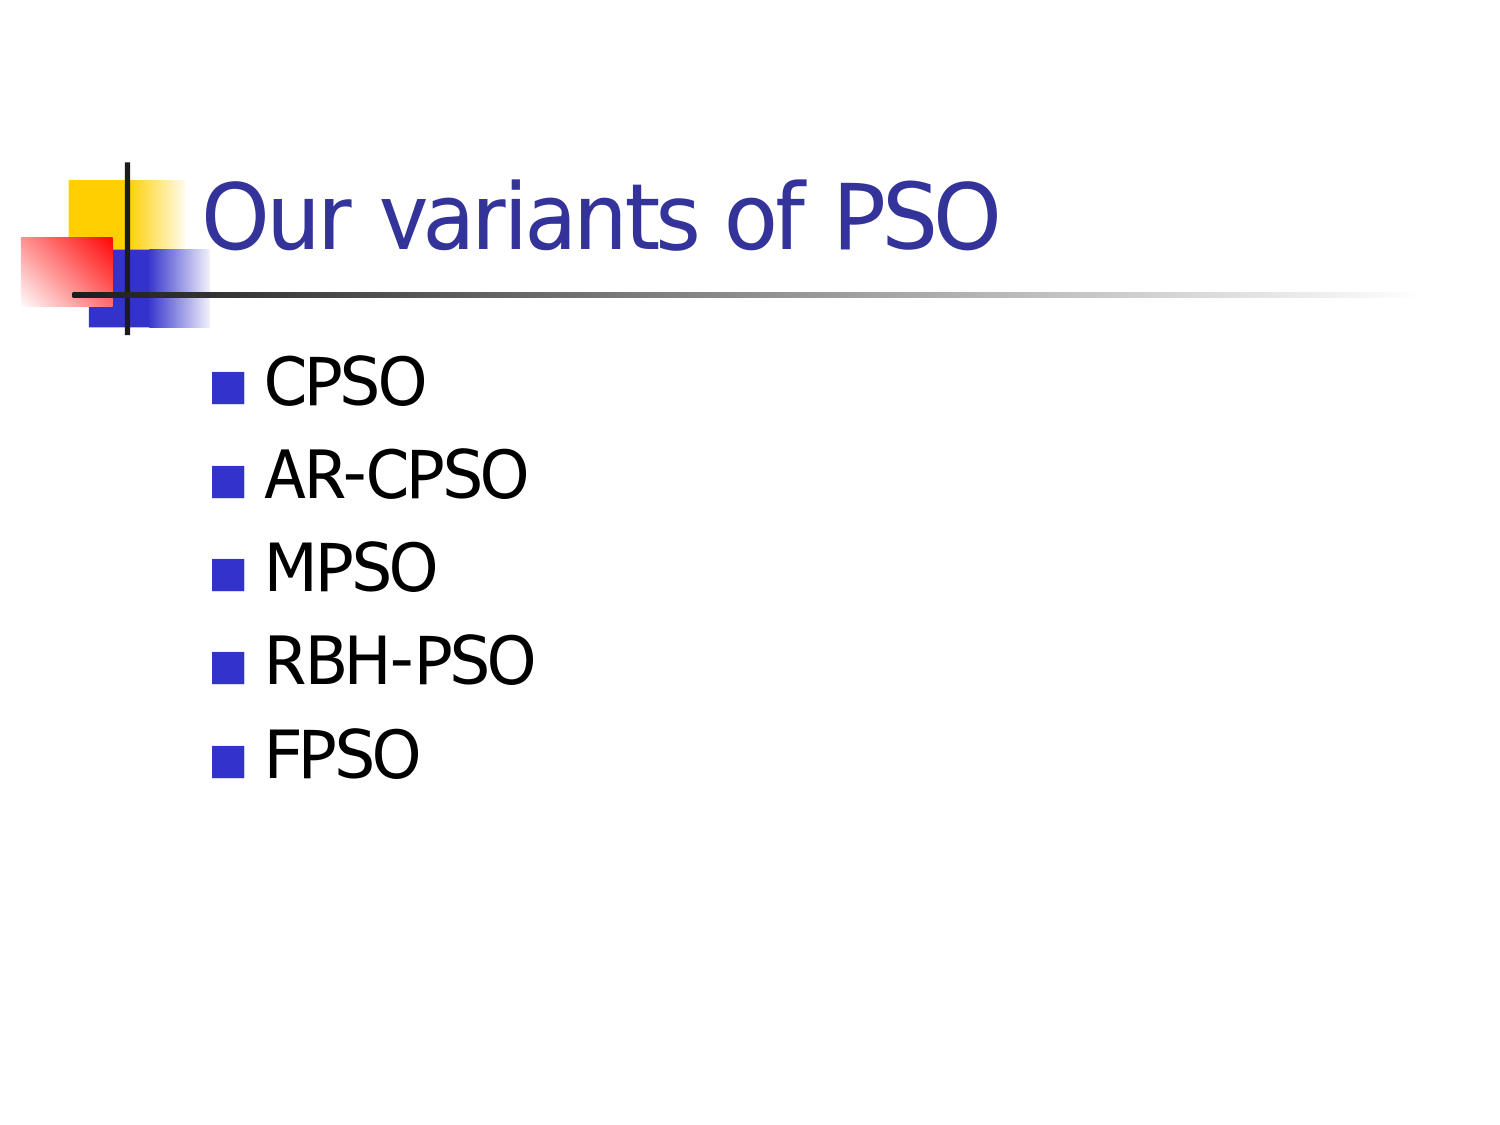

# Our variants of PSO
CPSO
AR-CPSO
MPSO
RBH-PSO
FPSO